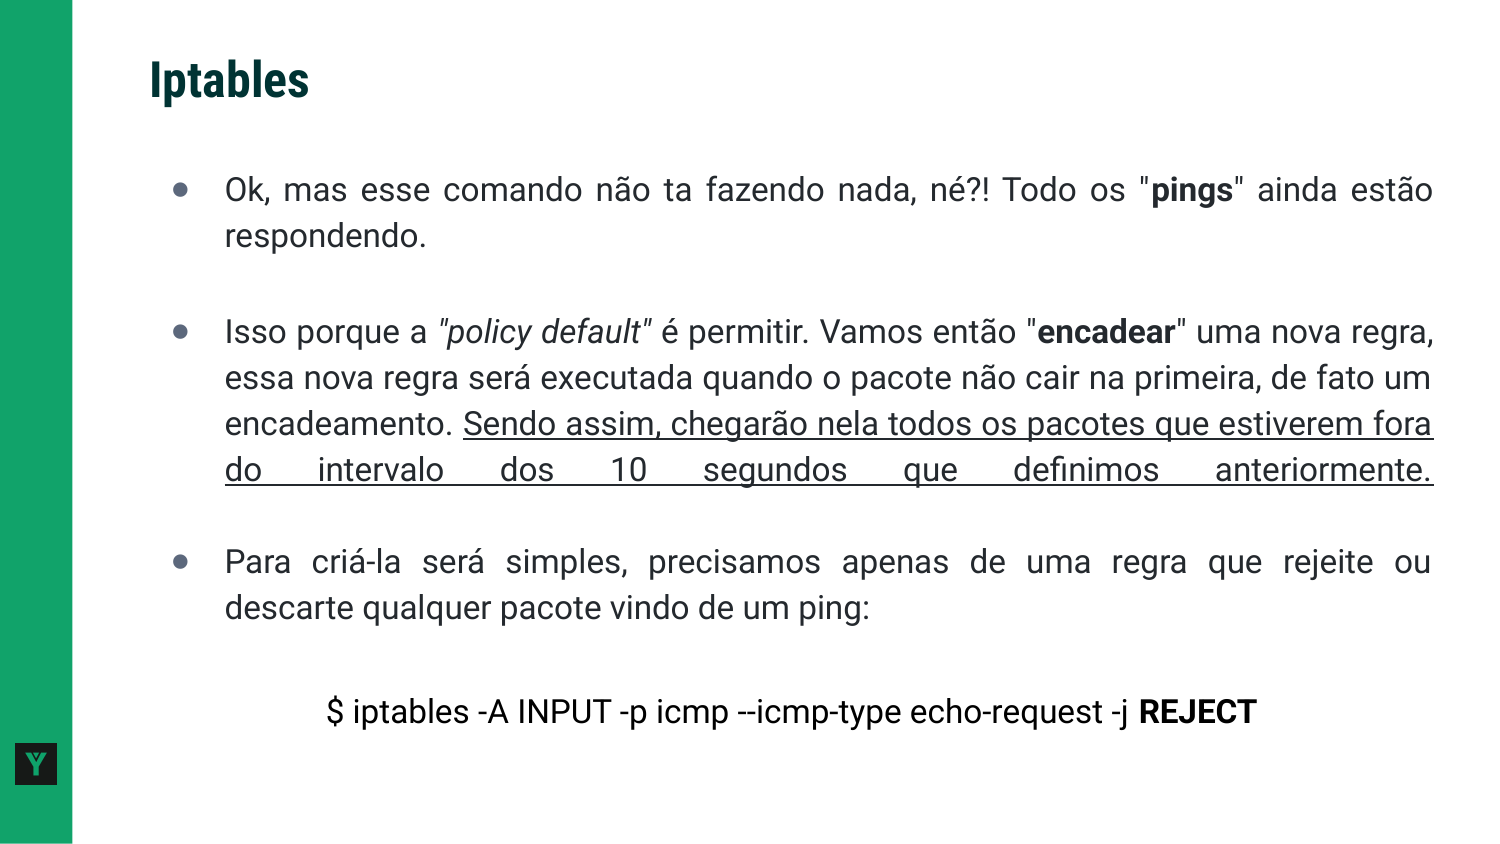

# Iptables
Ok, mas esse comando não ta fazendo nada, né?! Todo os "pings" ainda estão respondendo.
Isso porque a "policy default" é permitir. Vamos então "encadear" uma nova regra, essa nova regra será executada quando o pacote não cair na primeira, de fato um encadeamento. Sendo assim, chegarão nela todos os pacotes que estiverem fora do intervalo dos 10 segundos que definimos anteriormente.
Para criá-la será simples, precisamos apenas de uma regra que rejeite ou descarte qualquer pacote vindo de um ping:
$ iptables -A INPUT -p icmp --icmp-type echo-request -j REJECT